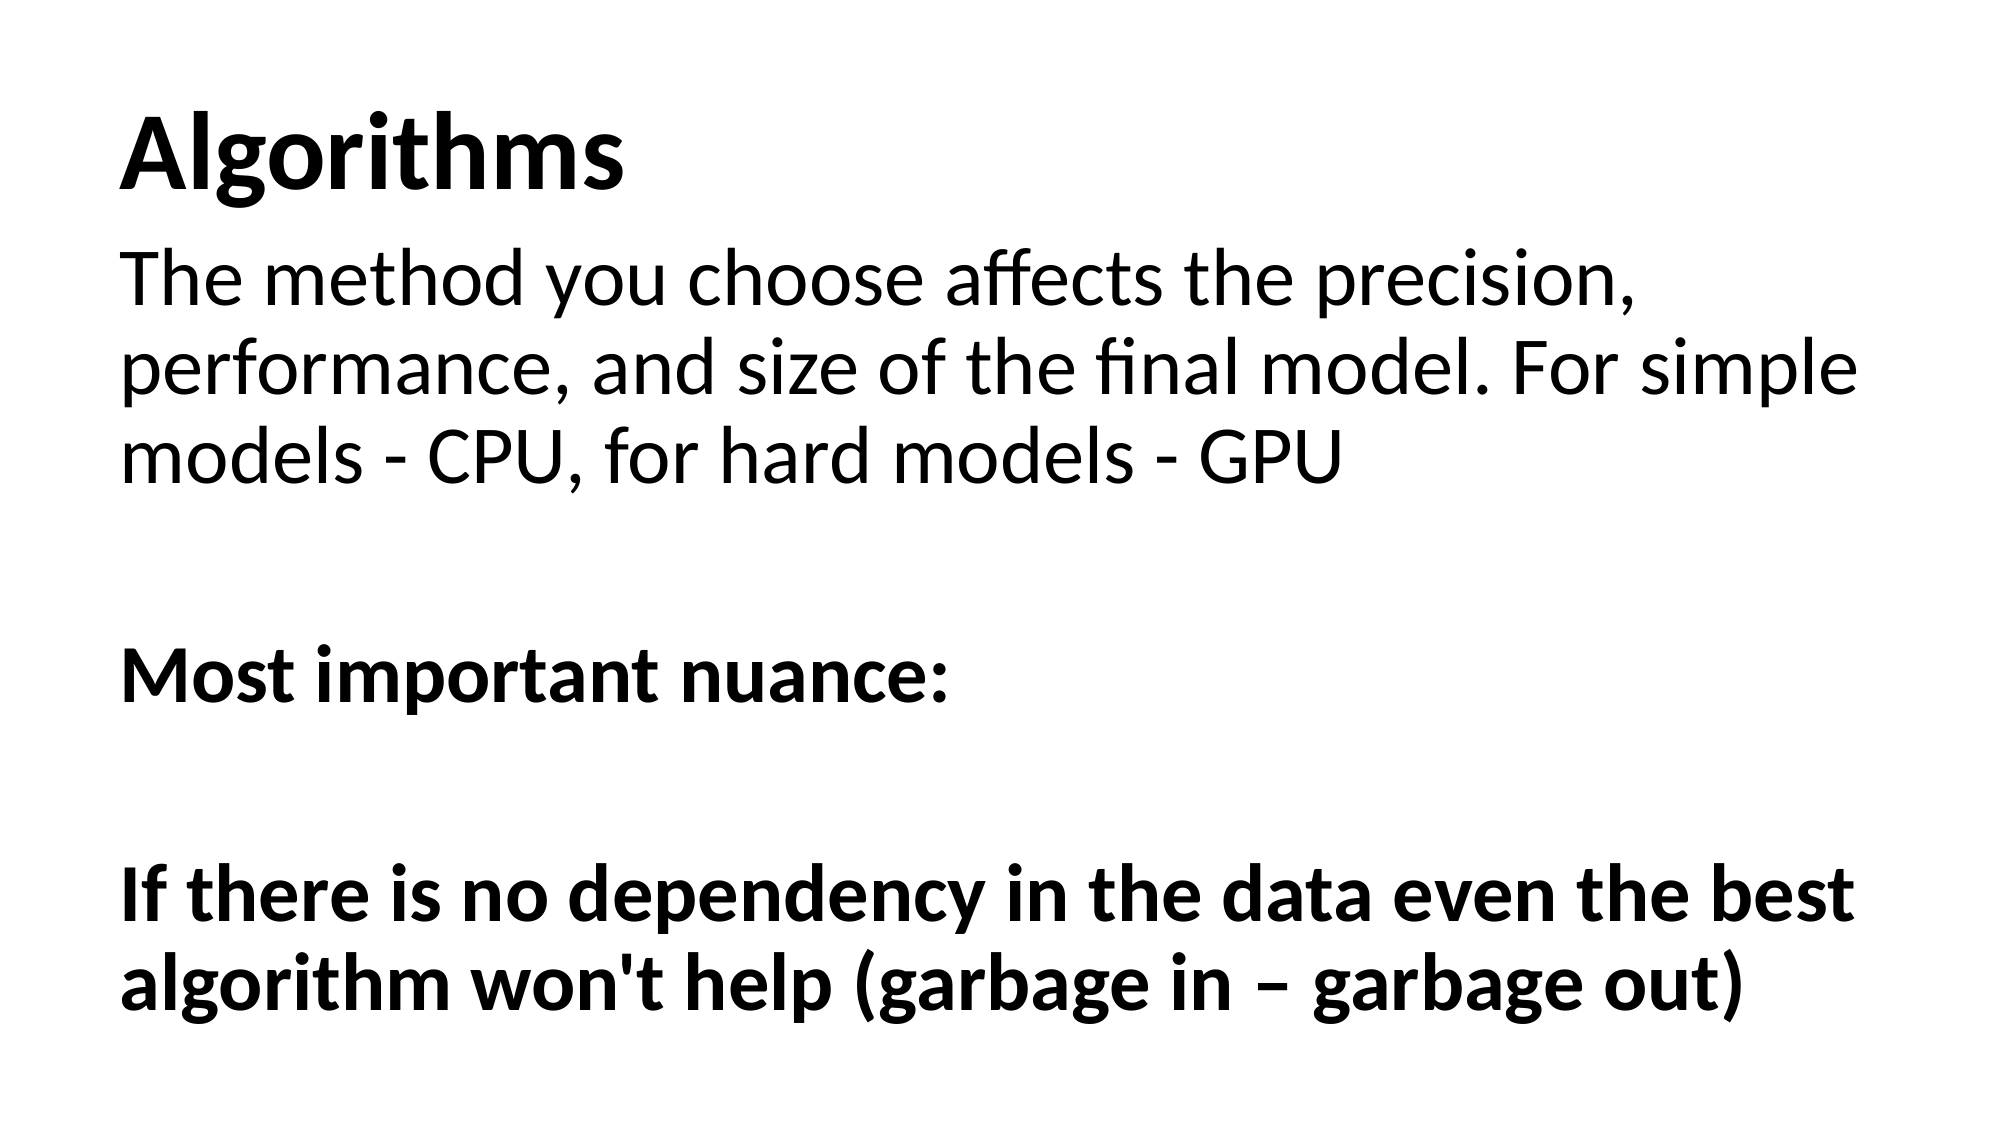

Algorithms
The method you choose affects the precision, performance, and size of the final model. For simple models - CPU, for hard models - GPU

Most important nuance:

If there is no dependency in the data even the best algorithm won't help (garbage in – garbage out)